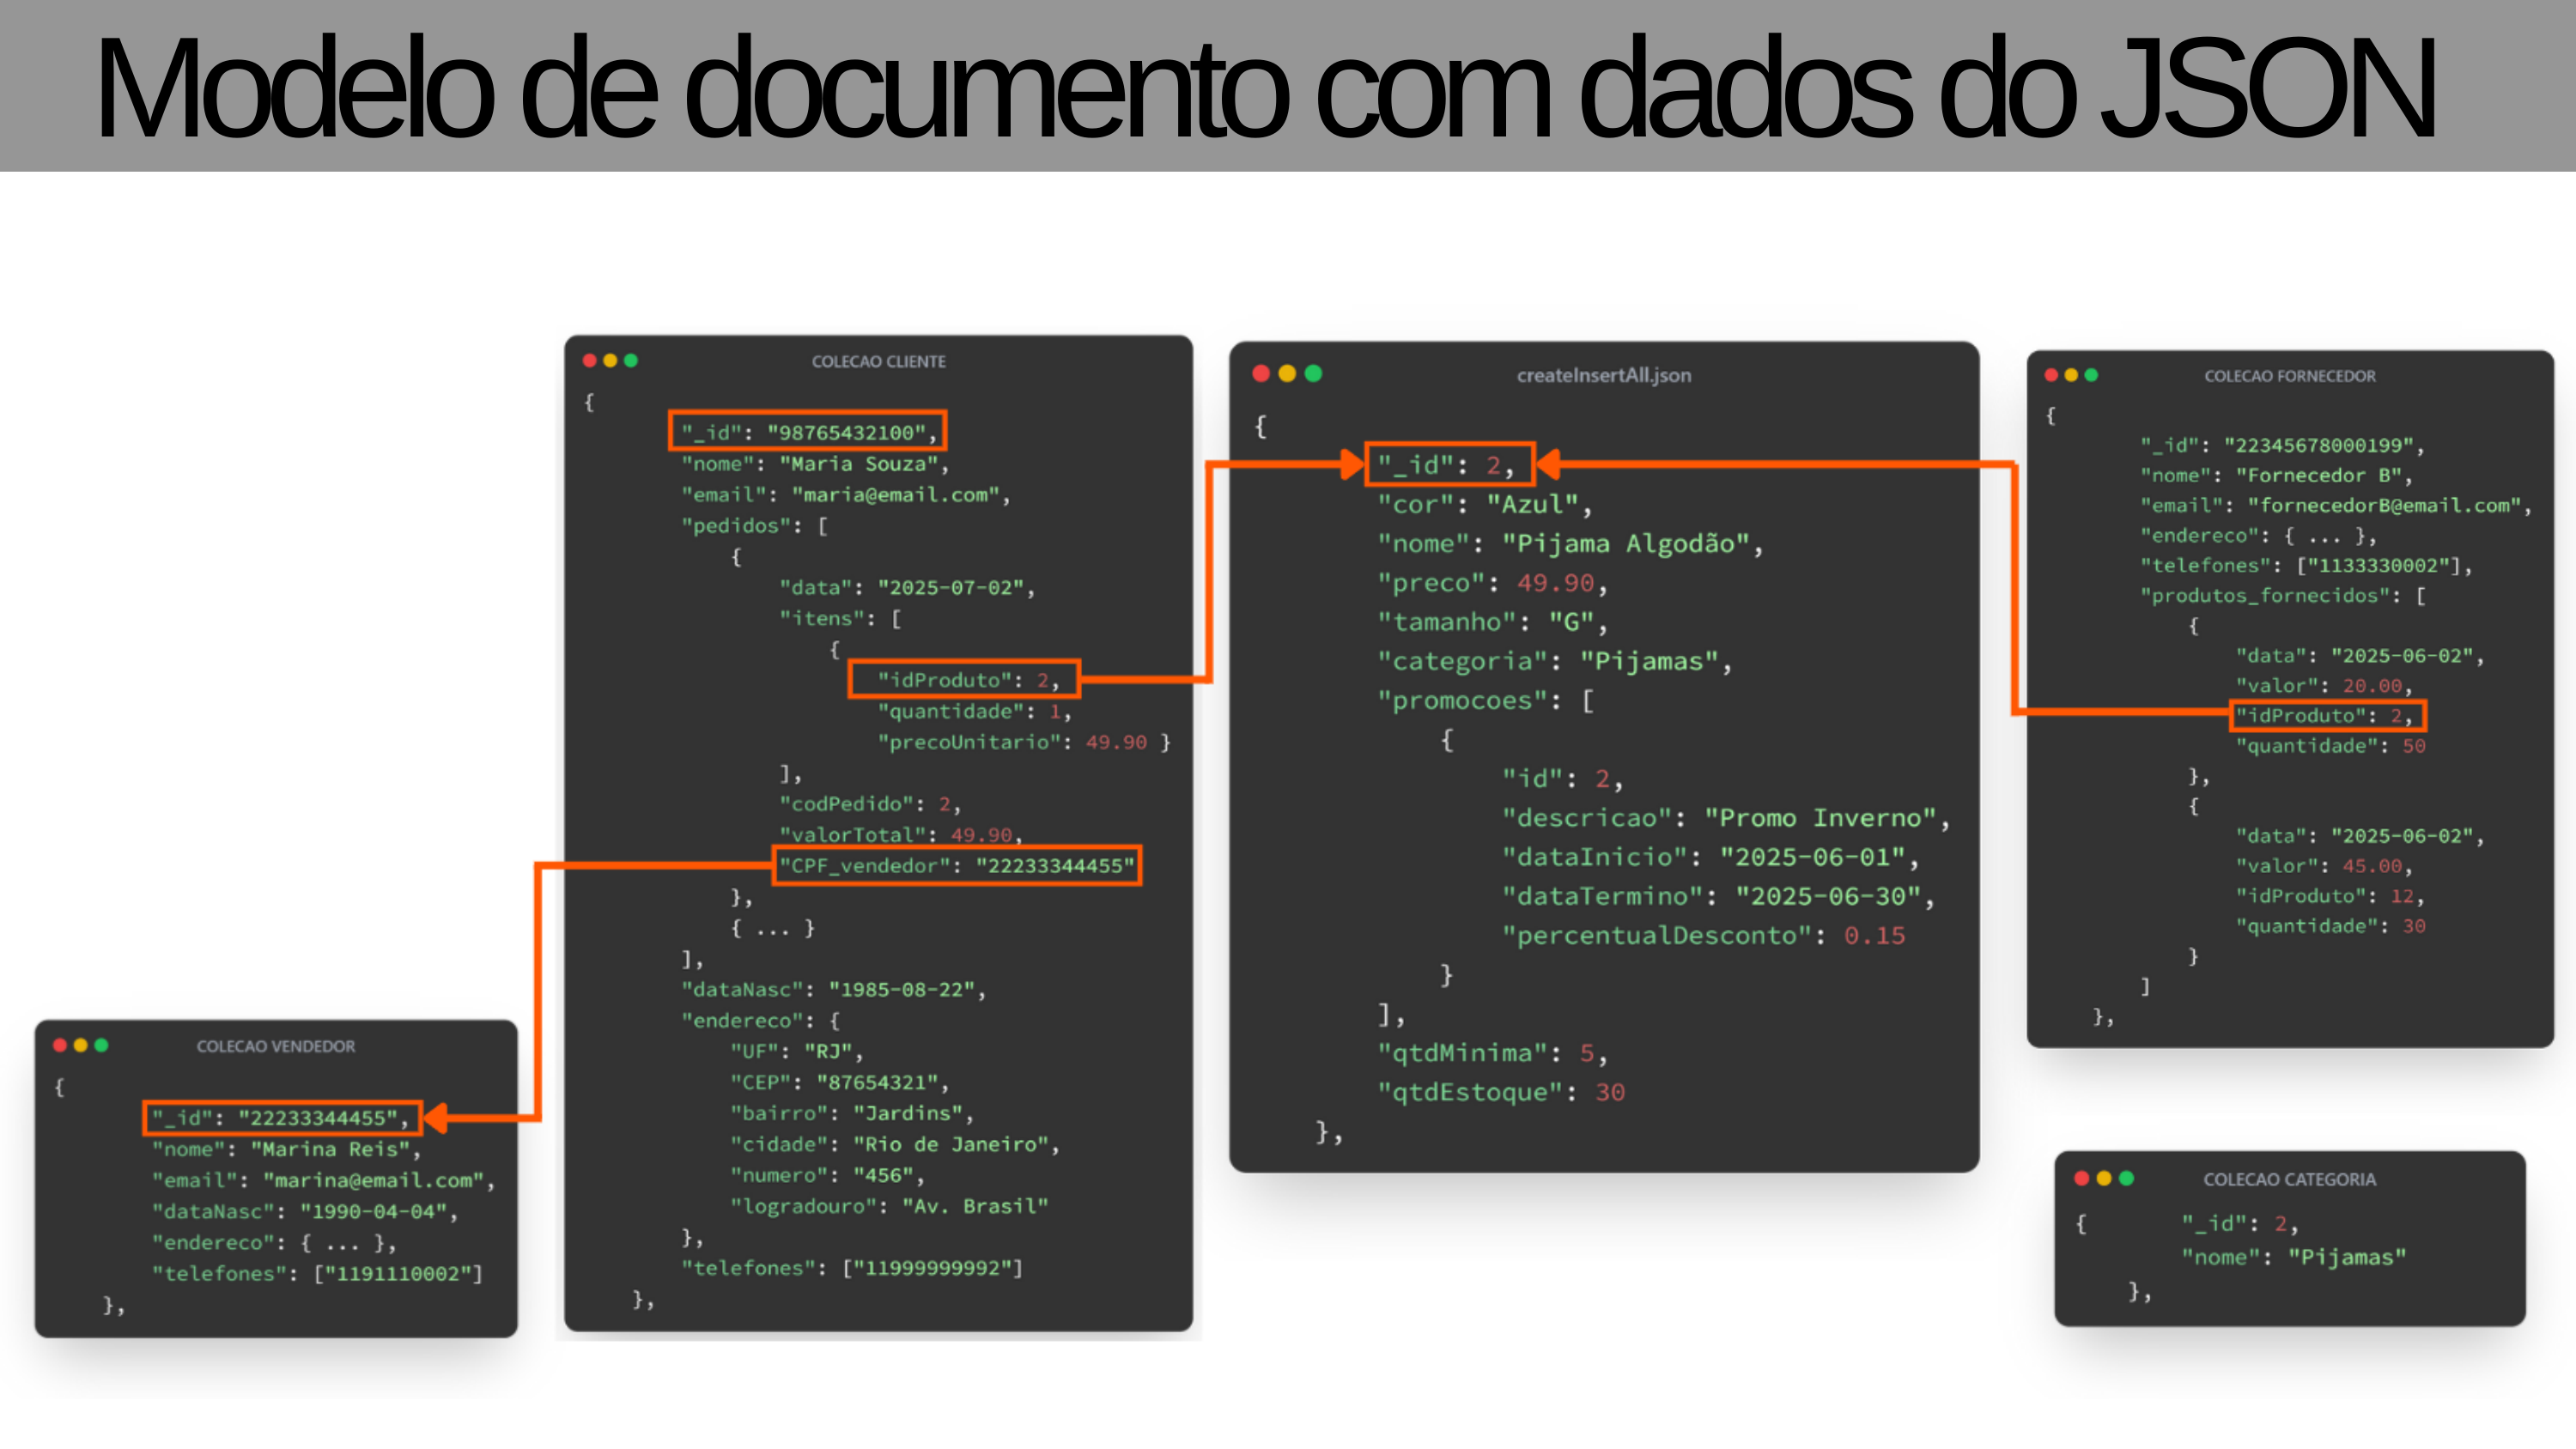

Modelo de documento com dados do JSON